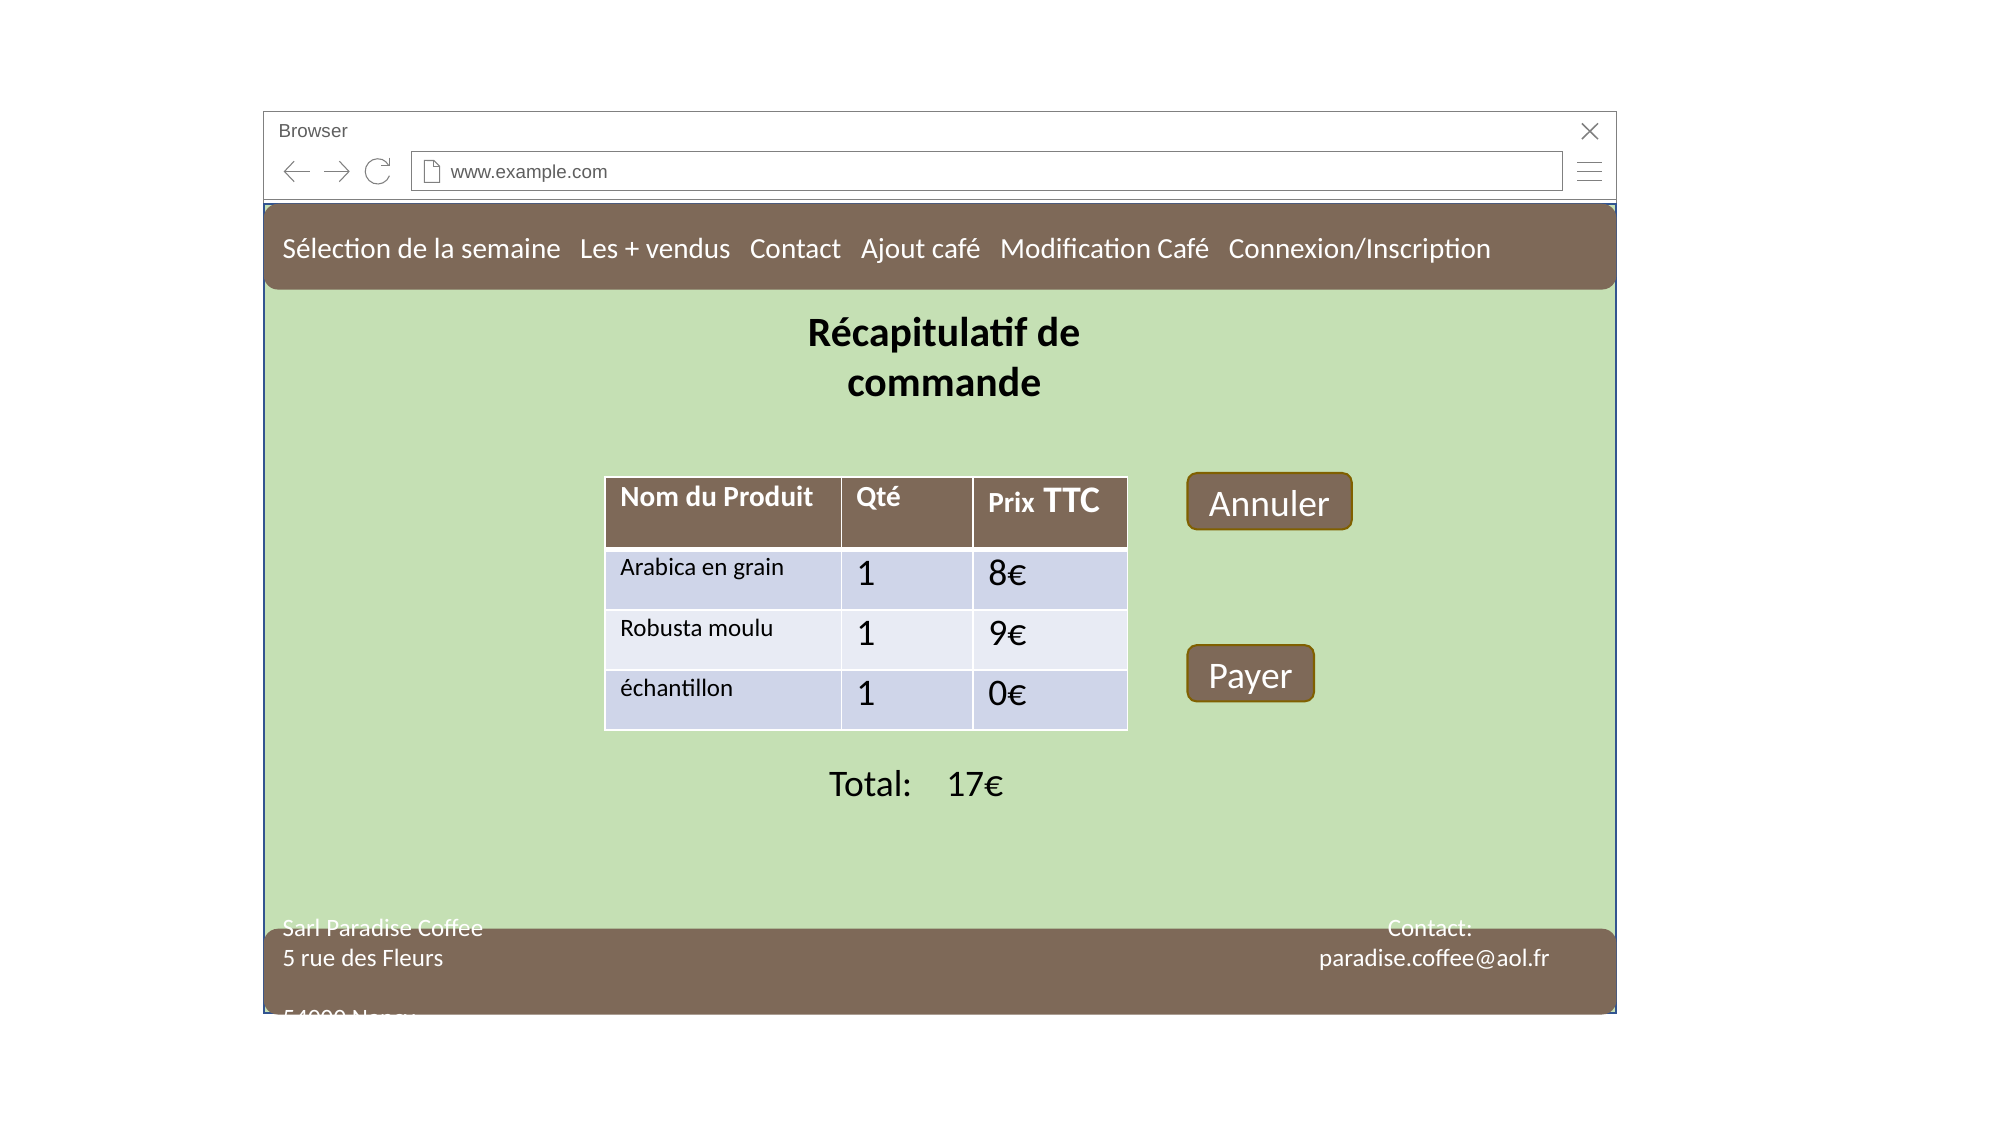

Browser

www.example.com

Sélection de la semaine   Les + vendus   Contact   Ajout café   Modification Café   Connexion/Inscription
Récapitulatif de commande
Annuler
| Nom du Produit | Qté | Prix TTC |
| --- | --- | --- |
| Arabica en grain | 1 | 8€ |
| Robusta moulu | 1 | 9€ |
| échantillon | 1 | 0€ |
Payer
Total:    17€
Sarl Paradise Coffee                                                                                                                                                              Contact:
5 rue des Fleurs                                                                                                                                                         paradise.coffee@aol.fr
54000 Nancy